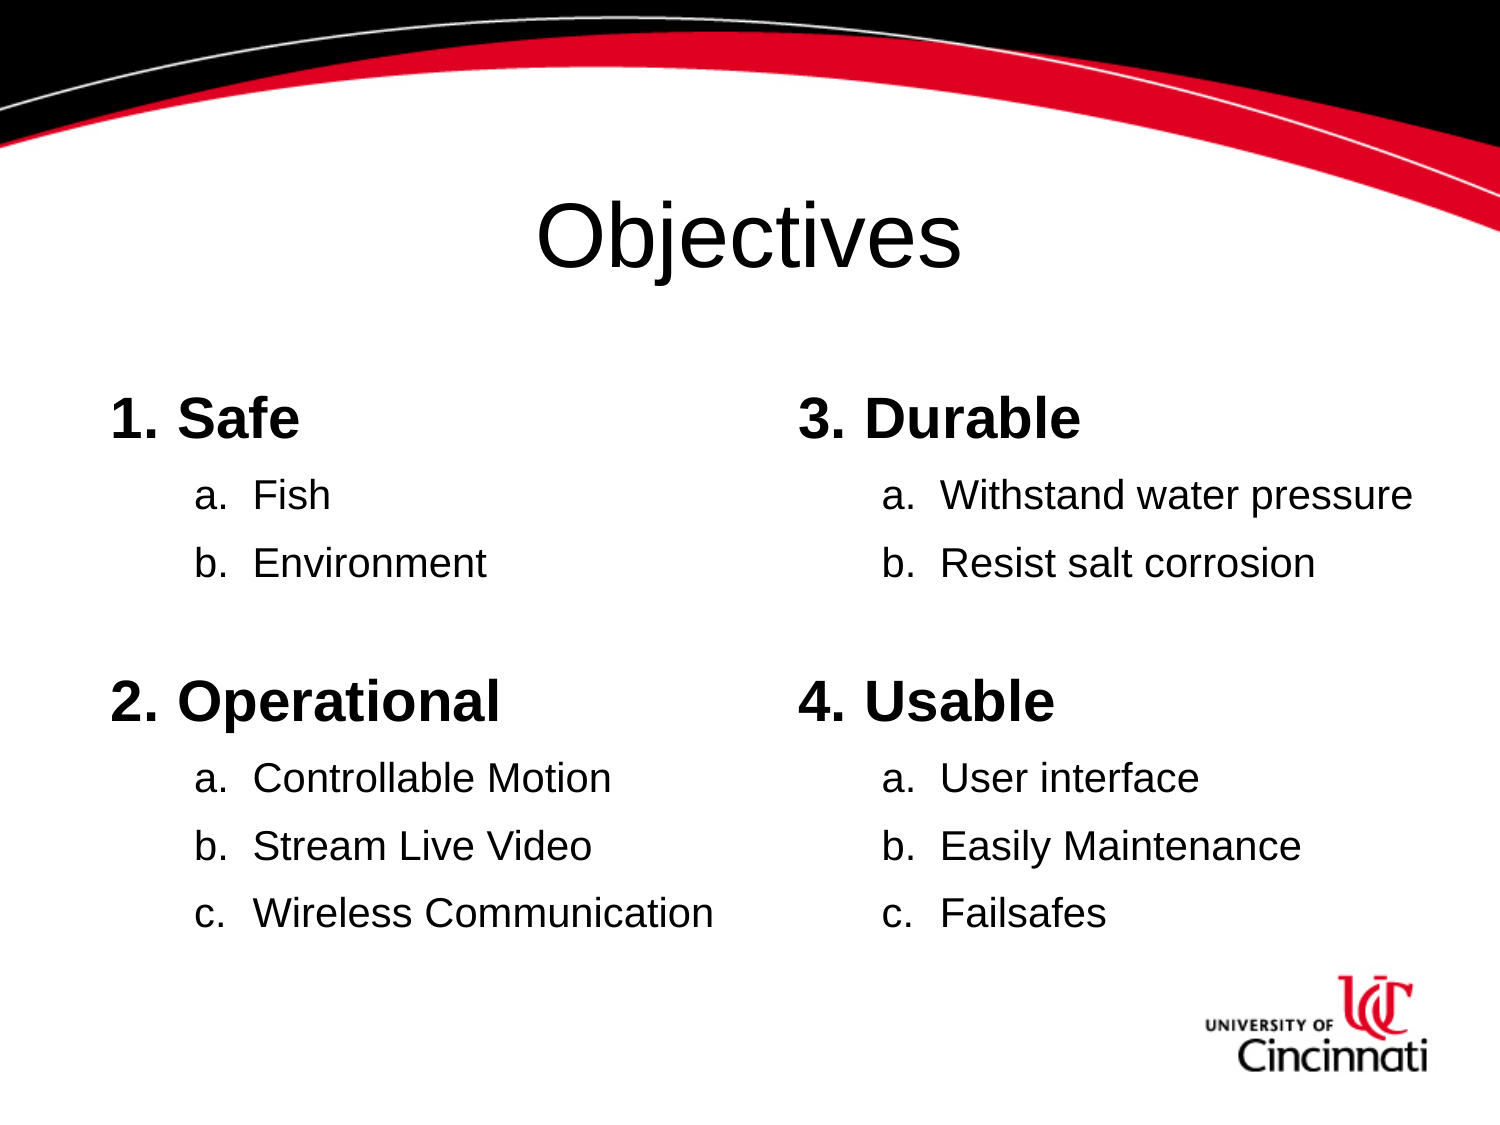

# Objectives
Safe
Fish
Environment

Operational
Controllable Motion
Stream Live Video
Wireless Communication
Durable
Withstand water pressure
Resist salt corrosion

Usable
User interface
Easily Maintenance
Failsafes